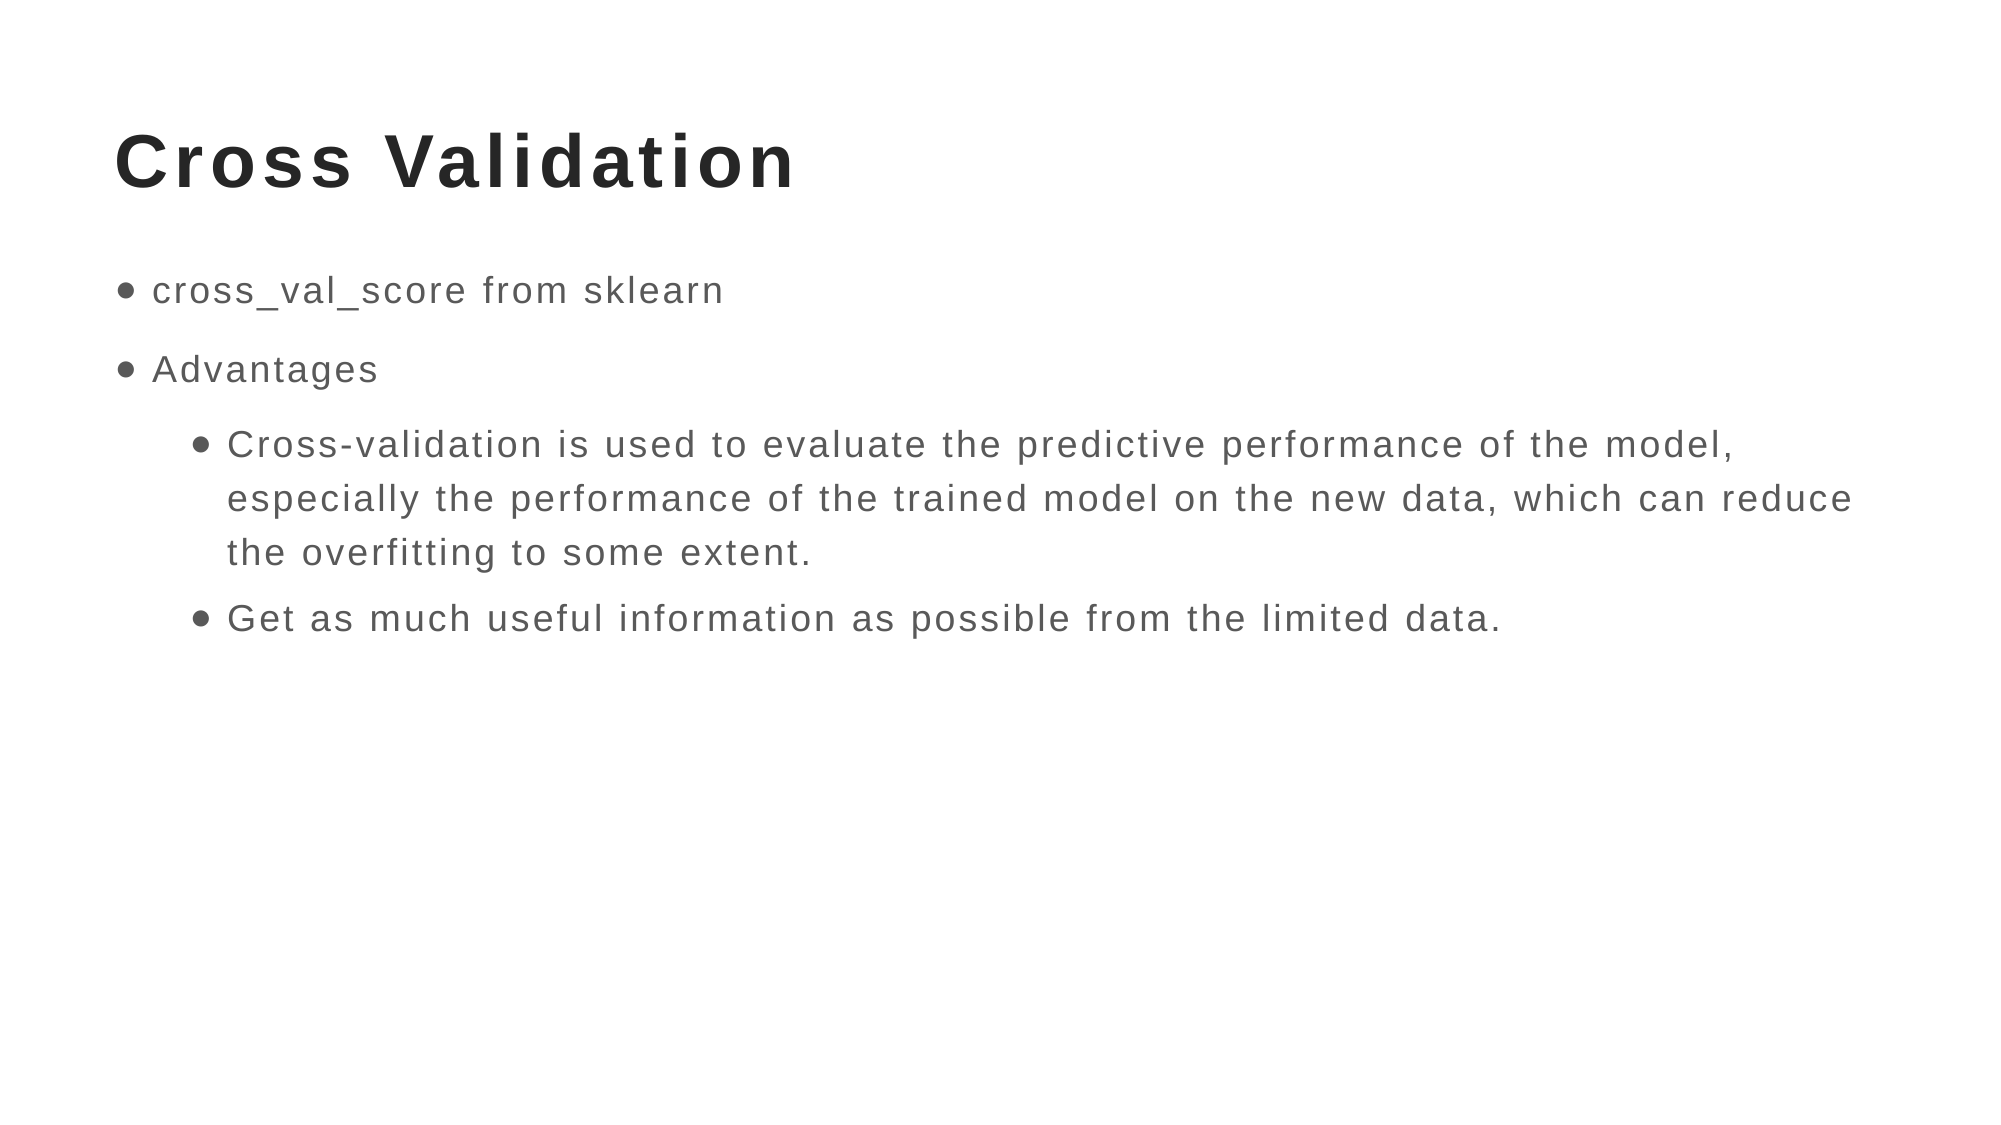

# Cross Validation
cross_val_score from sklearn
Advantages
Cross-validation is used to evaluate the predictive performance of the model, especially the performance of the trained model on the new data, which can reduce the overfitting to some extent.
Get as much useful information as possible from the limited data.